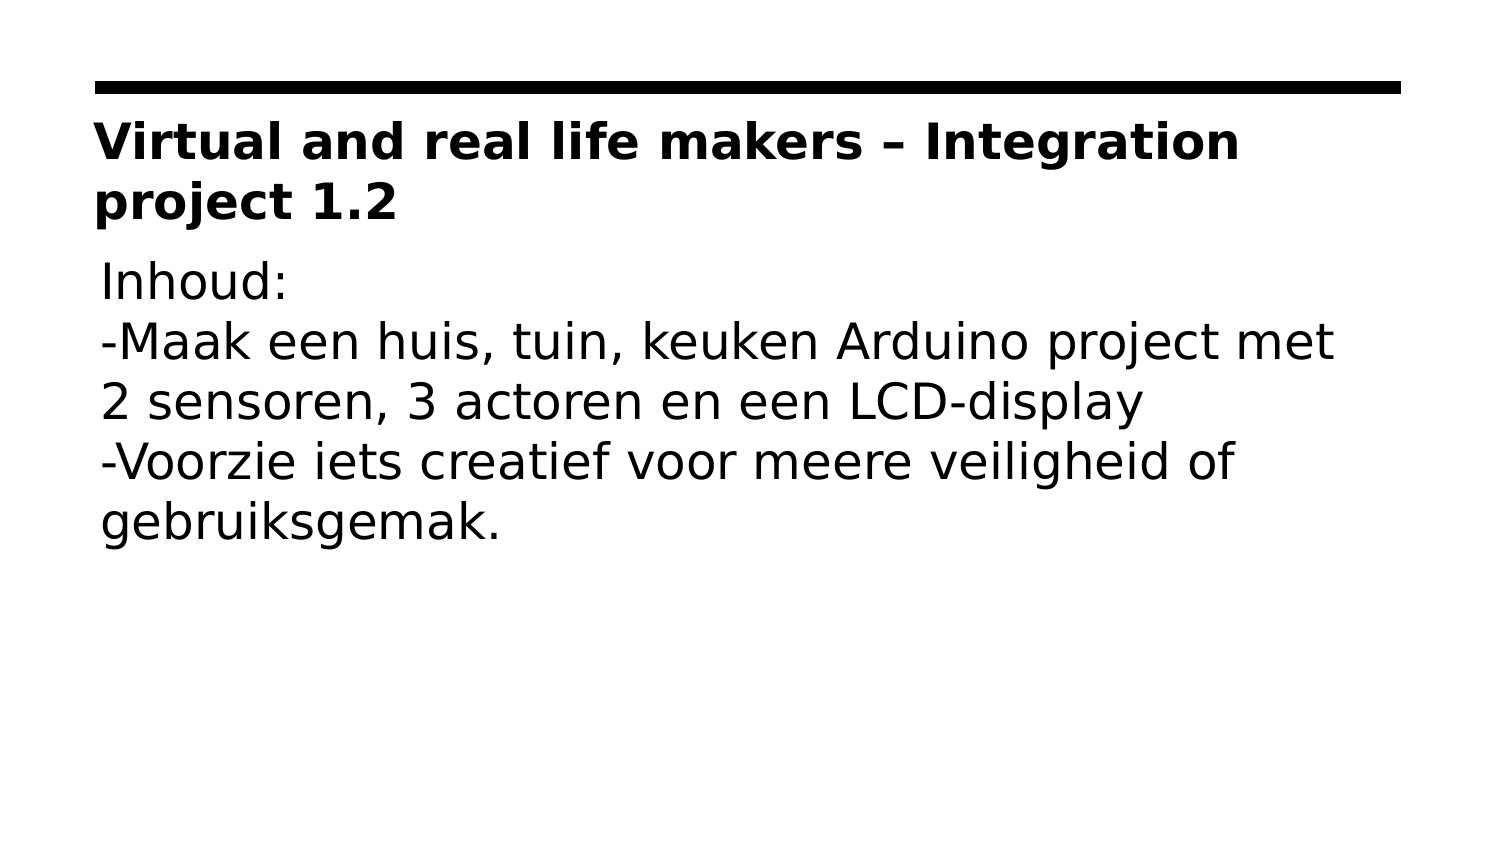

# Virtual and real life makers – Integration project 1.2
Inhoud:
-Maak een huis, tuin, keuken Arduino project met 2 sensoren, 3 actoren en een LCD-display
-Voorzie iets creatief voor meere veiligheid of gebruiksgemak.